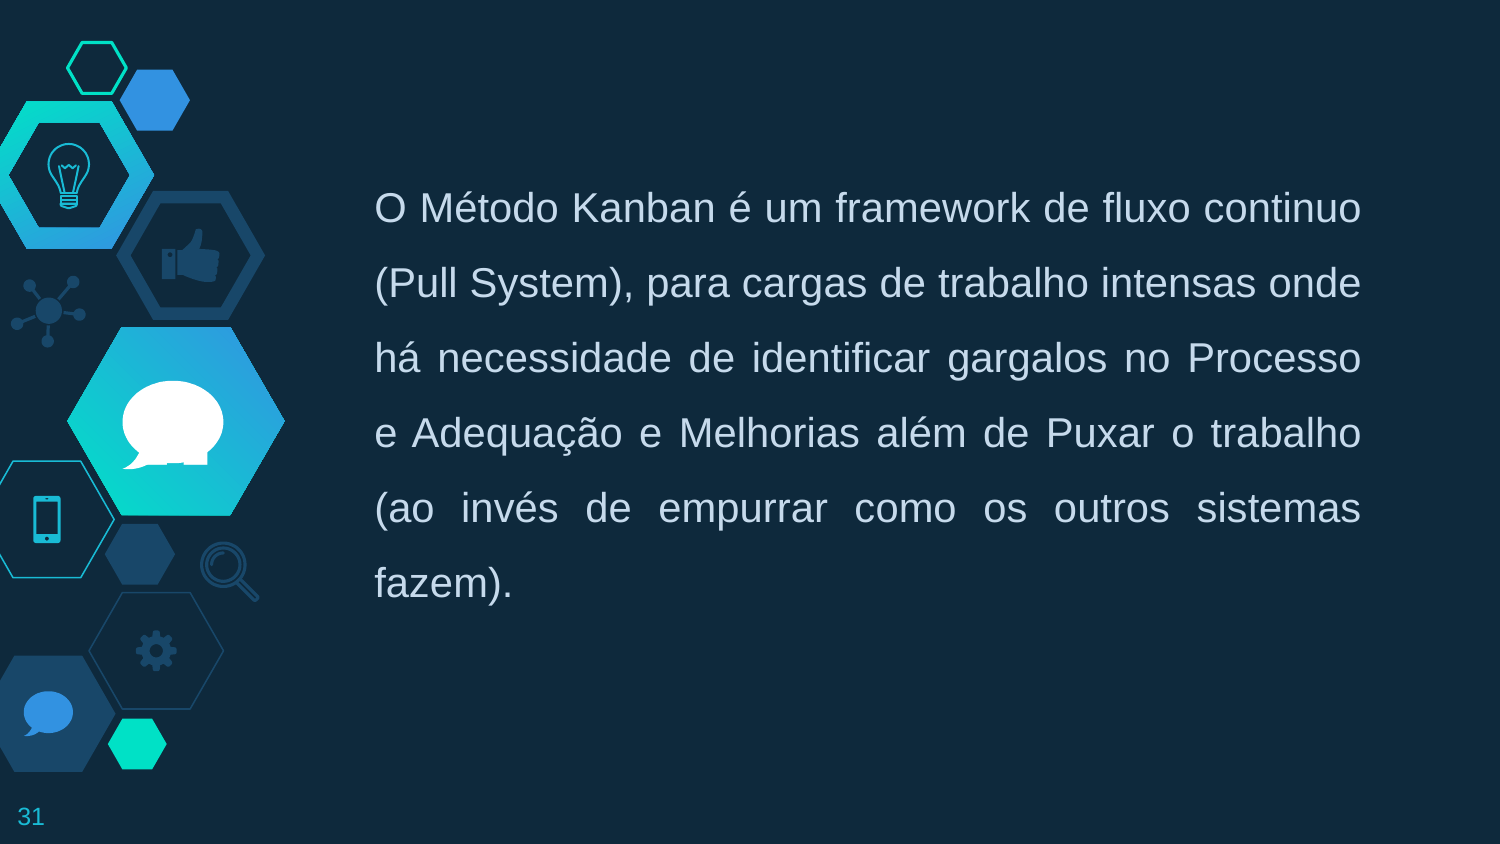

O Método Kanban é um framework de fluxo continuo (Pull System), para cargas de trabalho intensas onde há necessidade de identificar gargalos no Processo e Adequação e Melhorias além de Puxar o trabalho (ao invés de empurrar como os outros sistemas fazem).

31